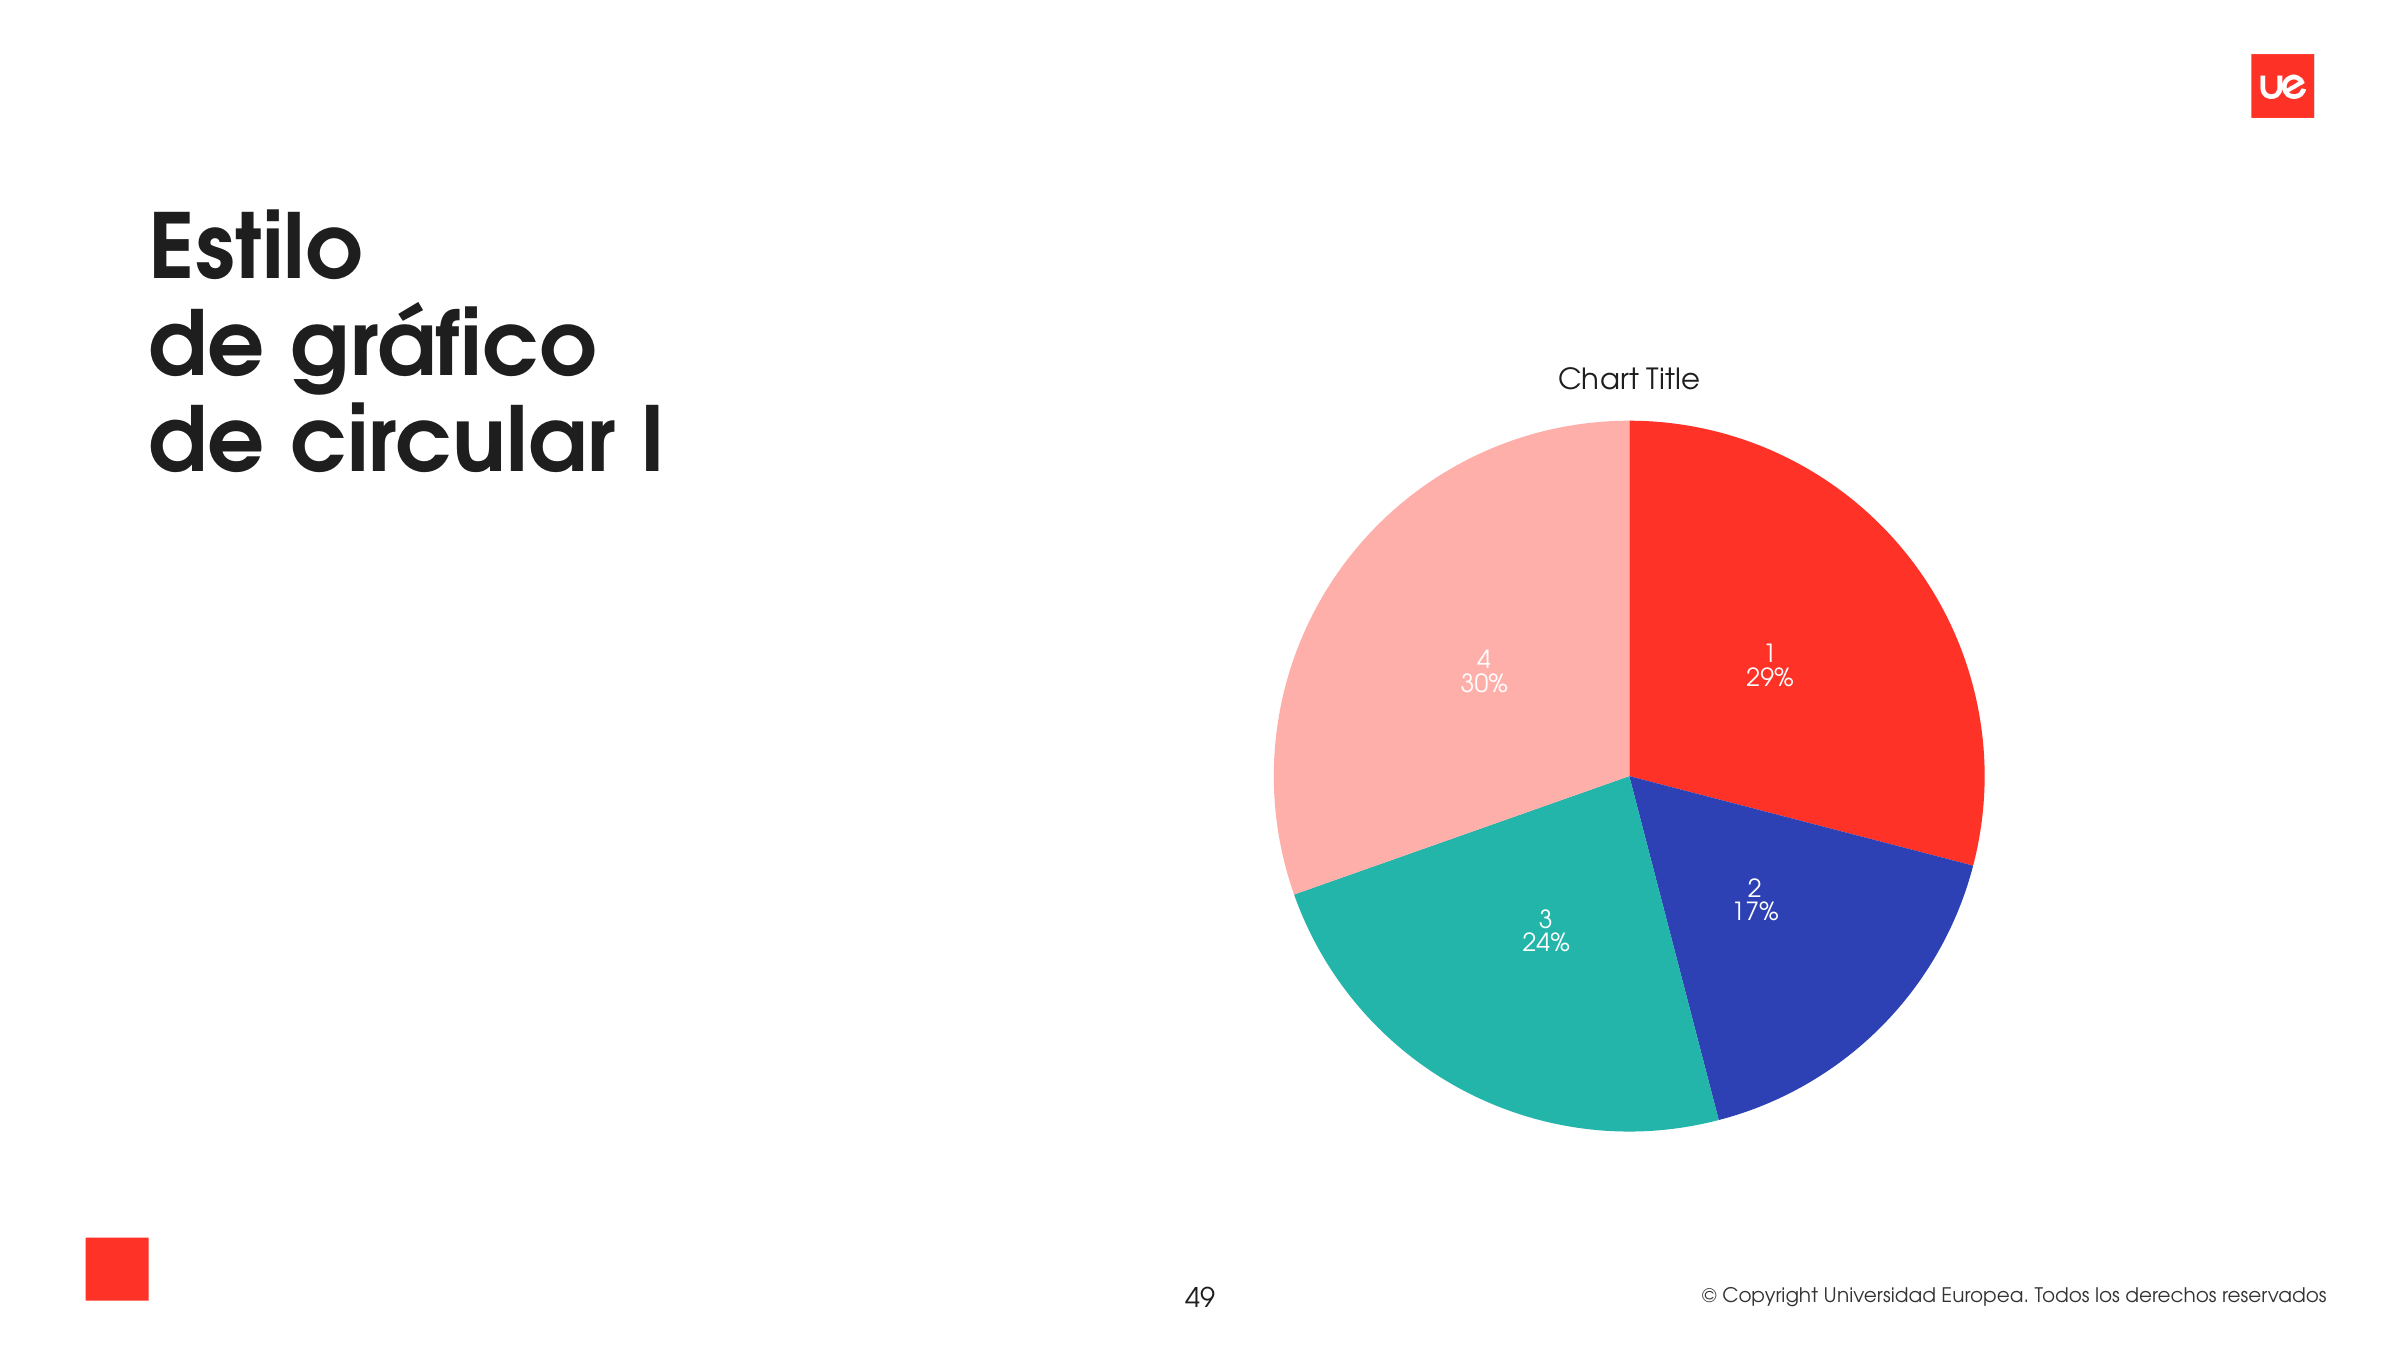

# Estilo de gráfico de circular I

### Chart:

| Category |  |  |  |
|---|---|---|---|
49